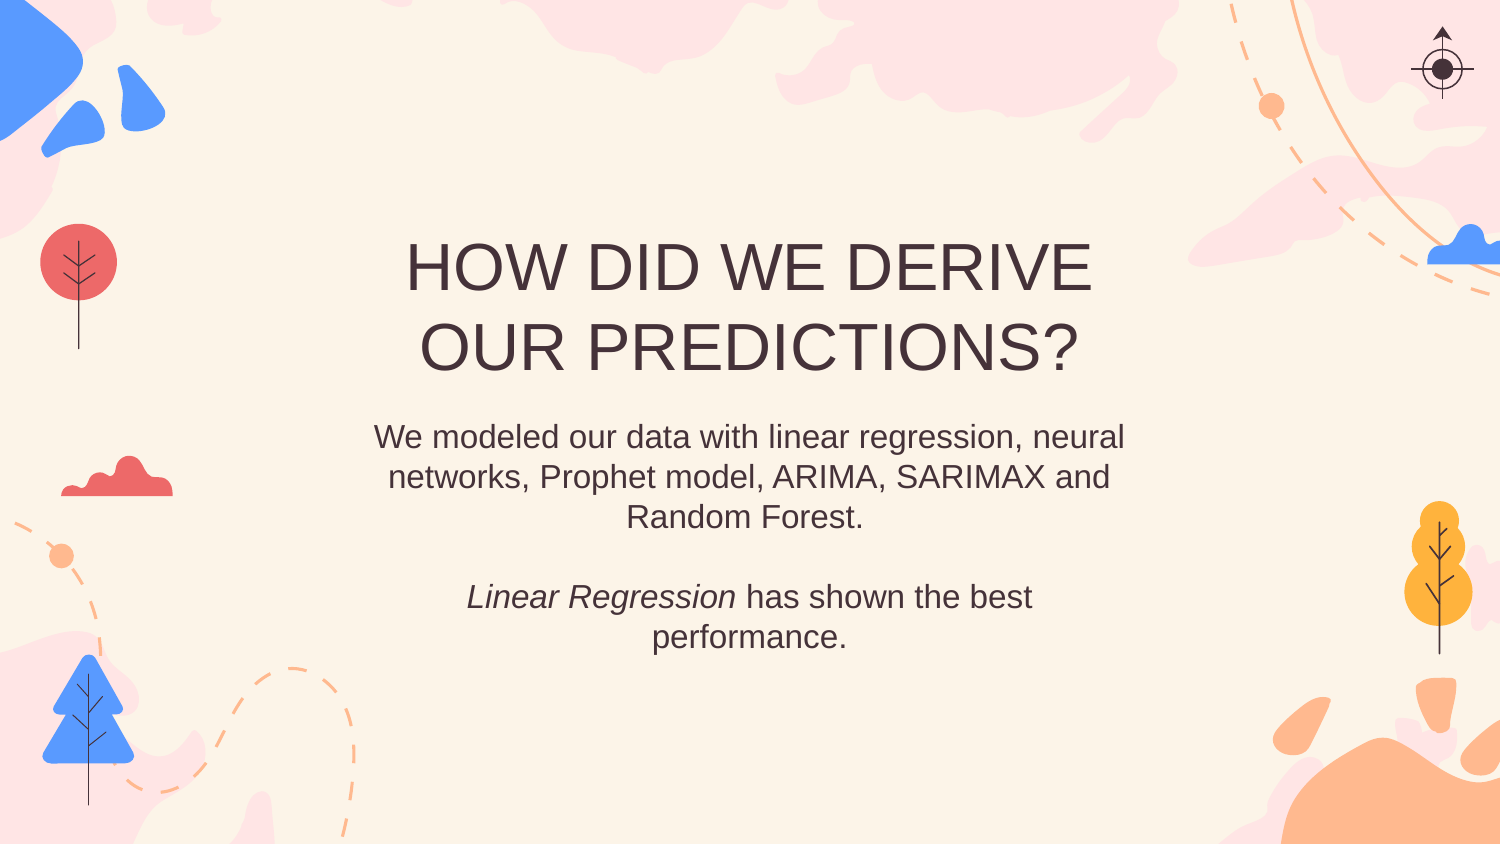

# HOW DID WE DERIVE OUR PREDICTIONS?

We modeled our data with linear regression, neural networks, Prophet model, ARIMA, SARIMAX and Random Forest.

Linear Regression has shown the best performance.